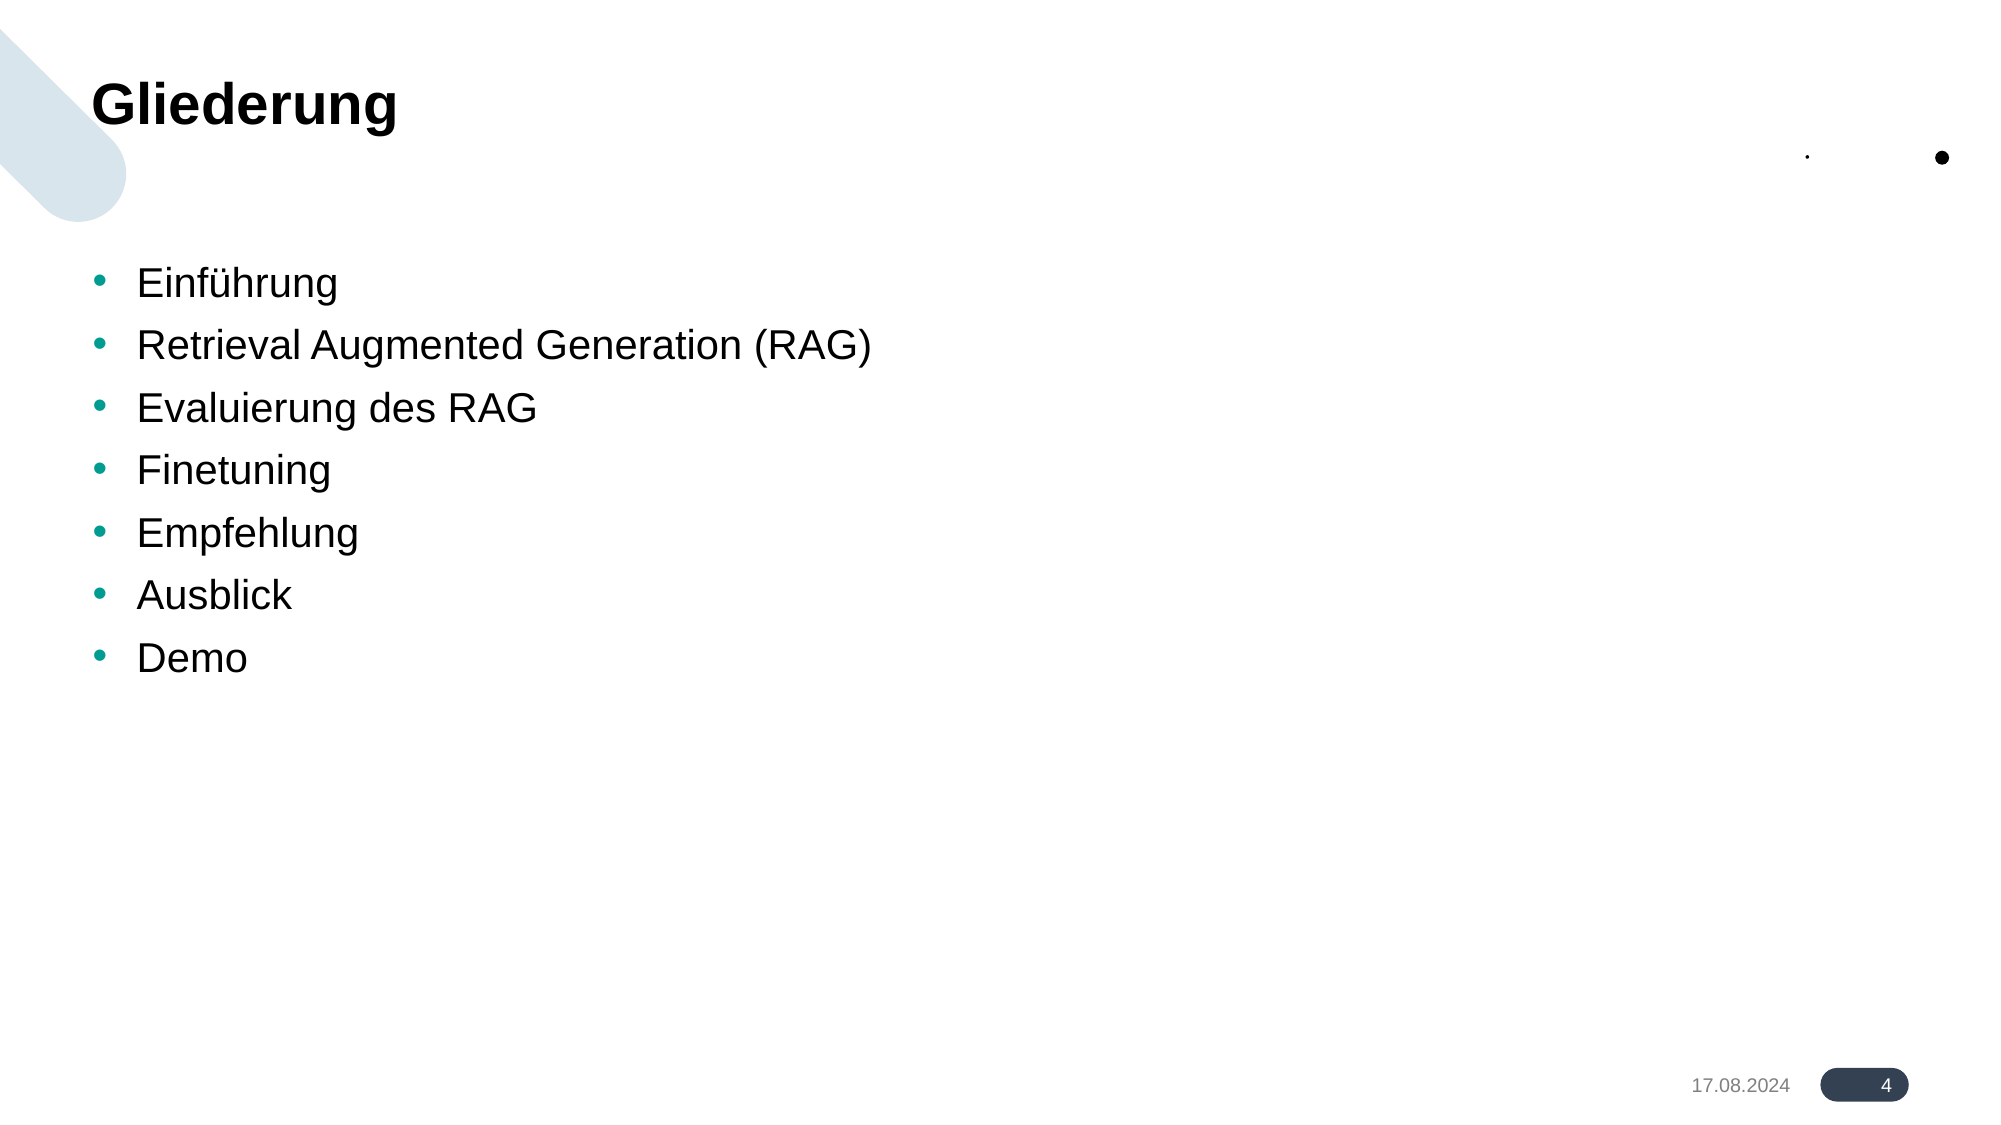

# Gliederung
Einführung
Retrieval Augmented Generation (RAG)
Evaluierung des RAG
Finetuning
Empfehlung
Ausblick
Demo

4
17.08.2024